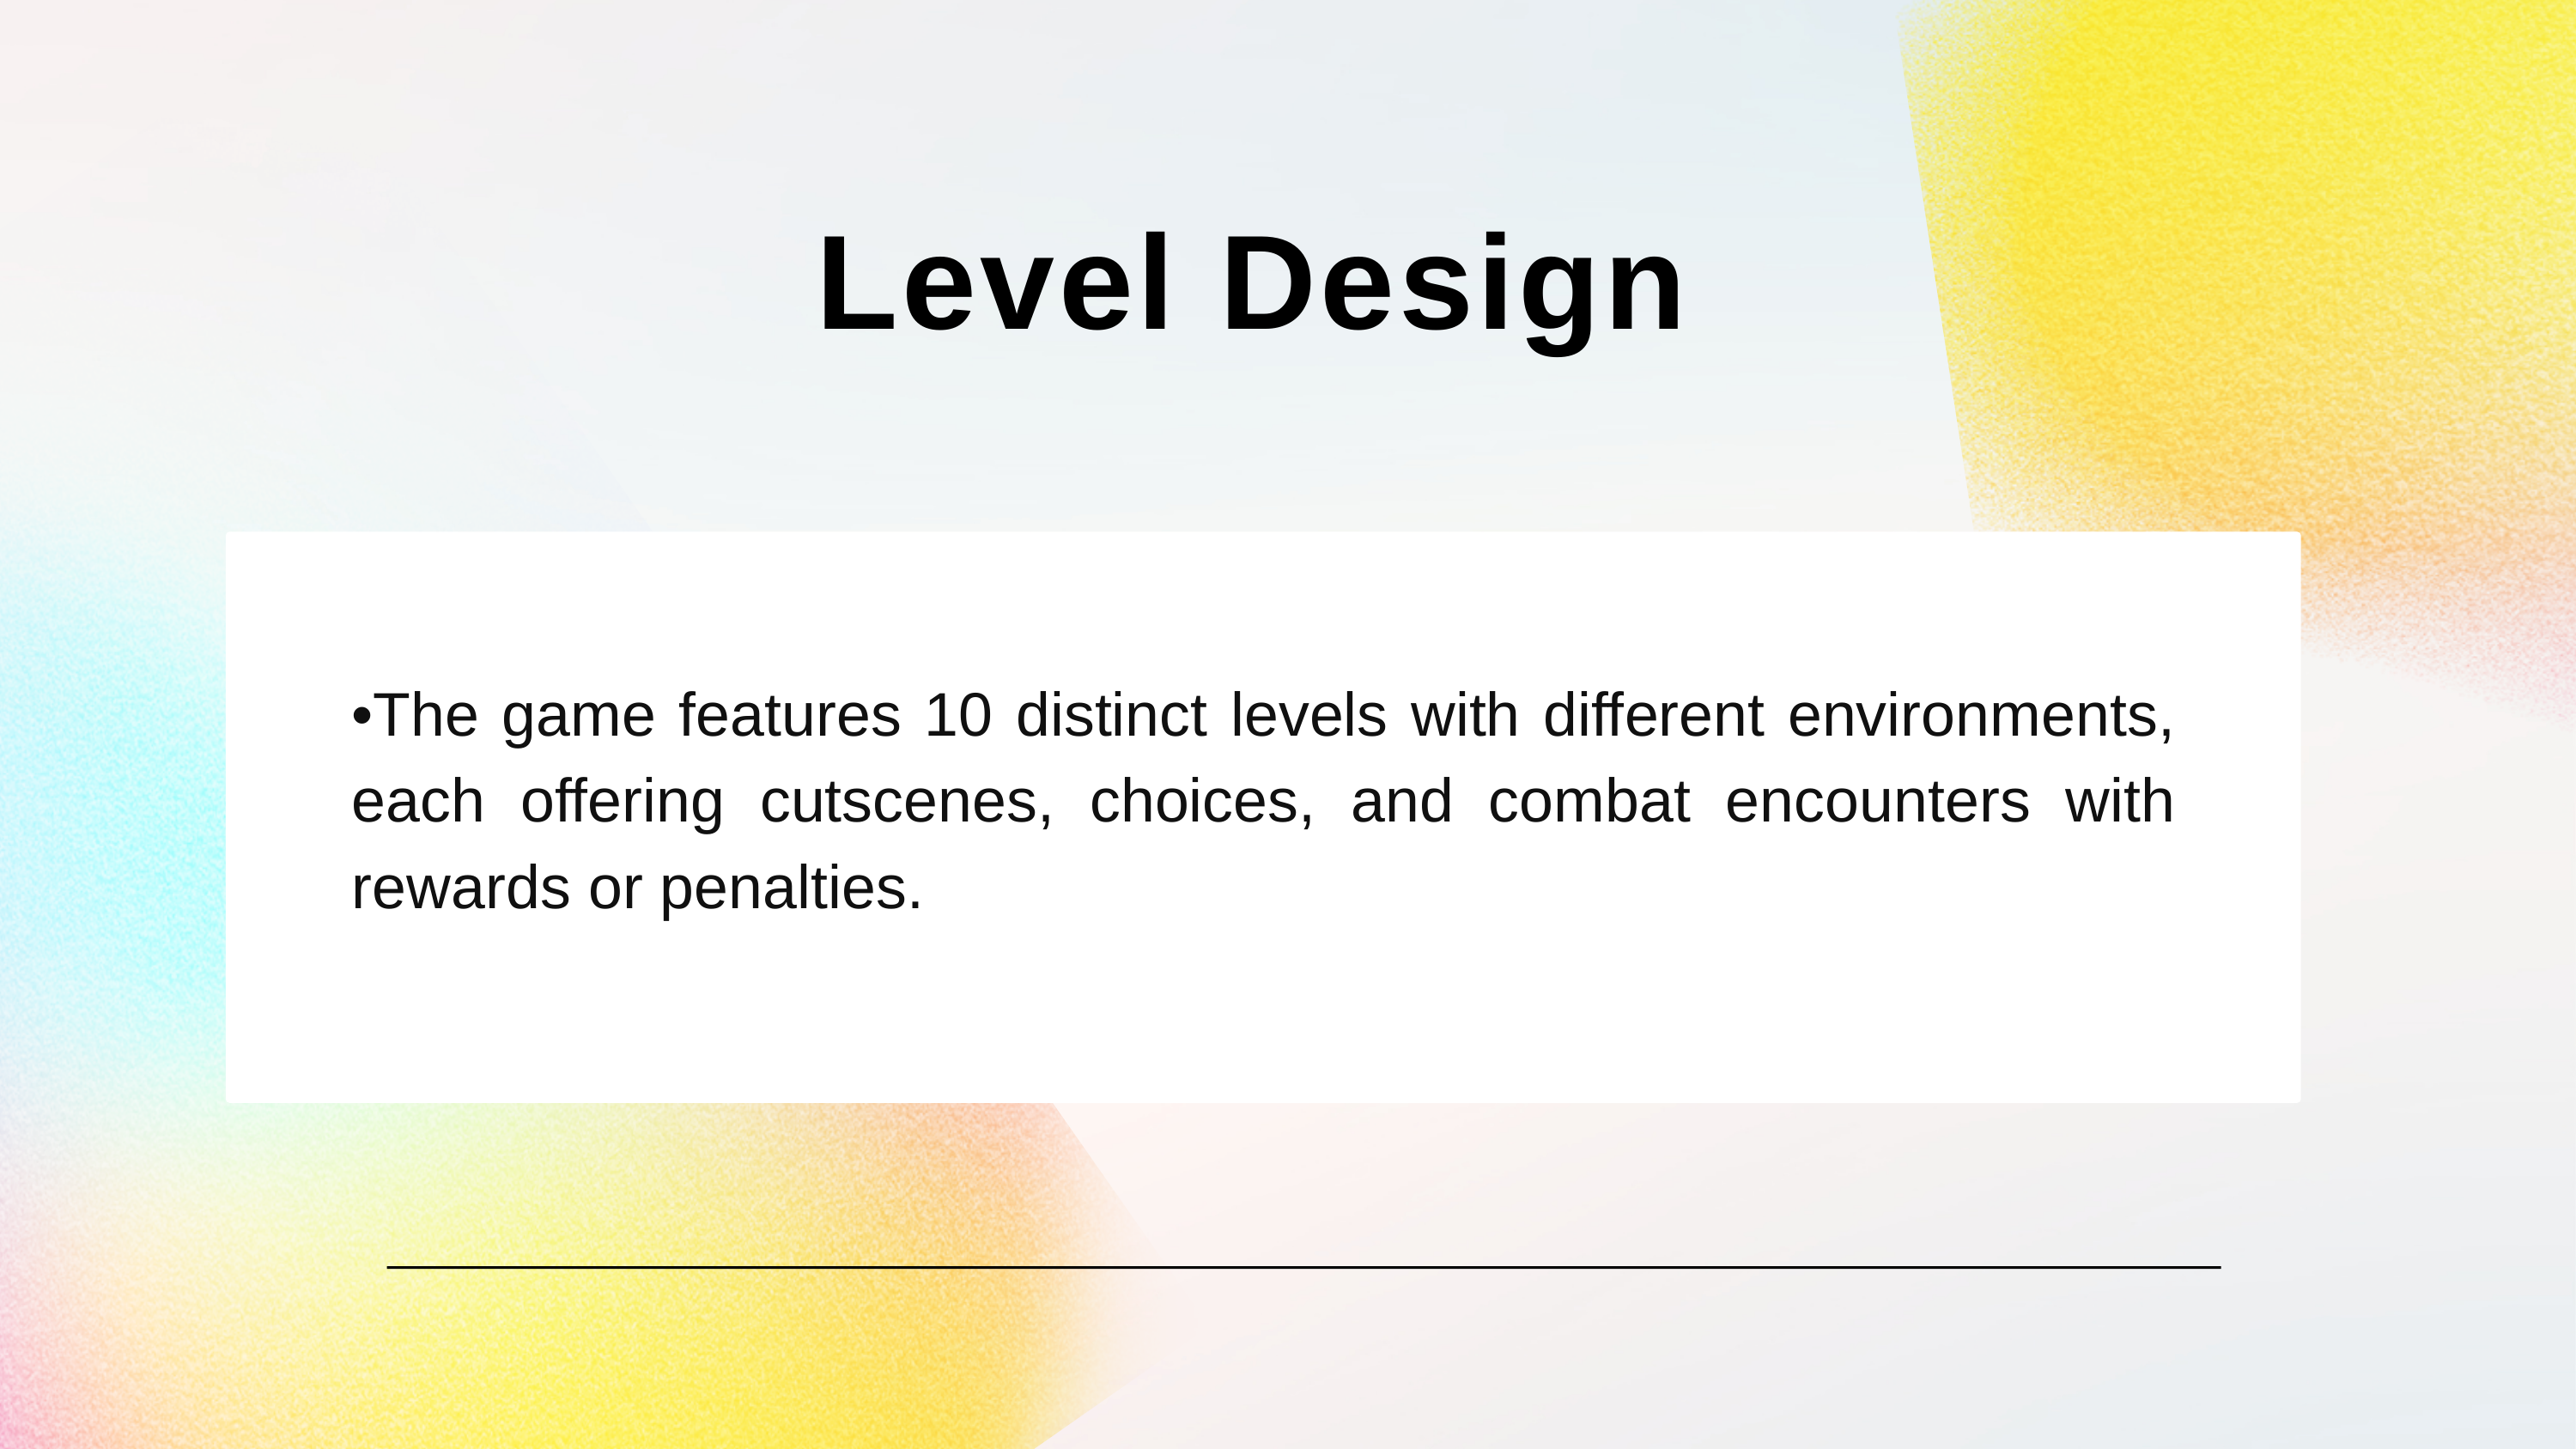

Level Design

•The game features 10 distinct levels with different environments, each offering cutscenes, choices, and combat encounters with rewards or penalties.